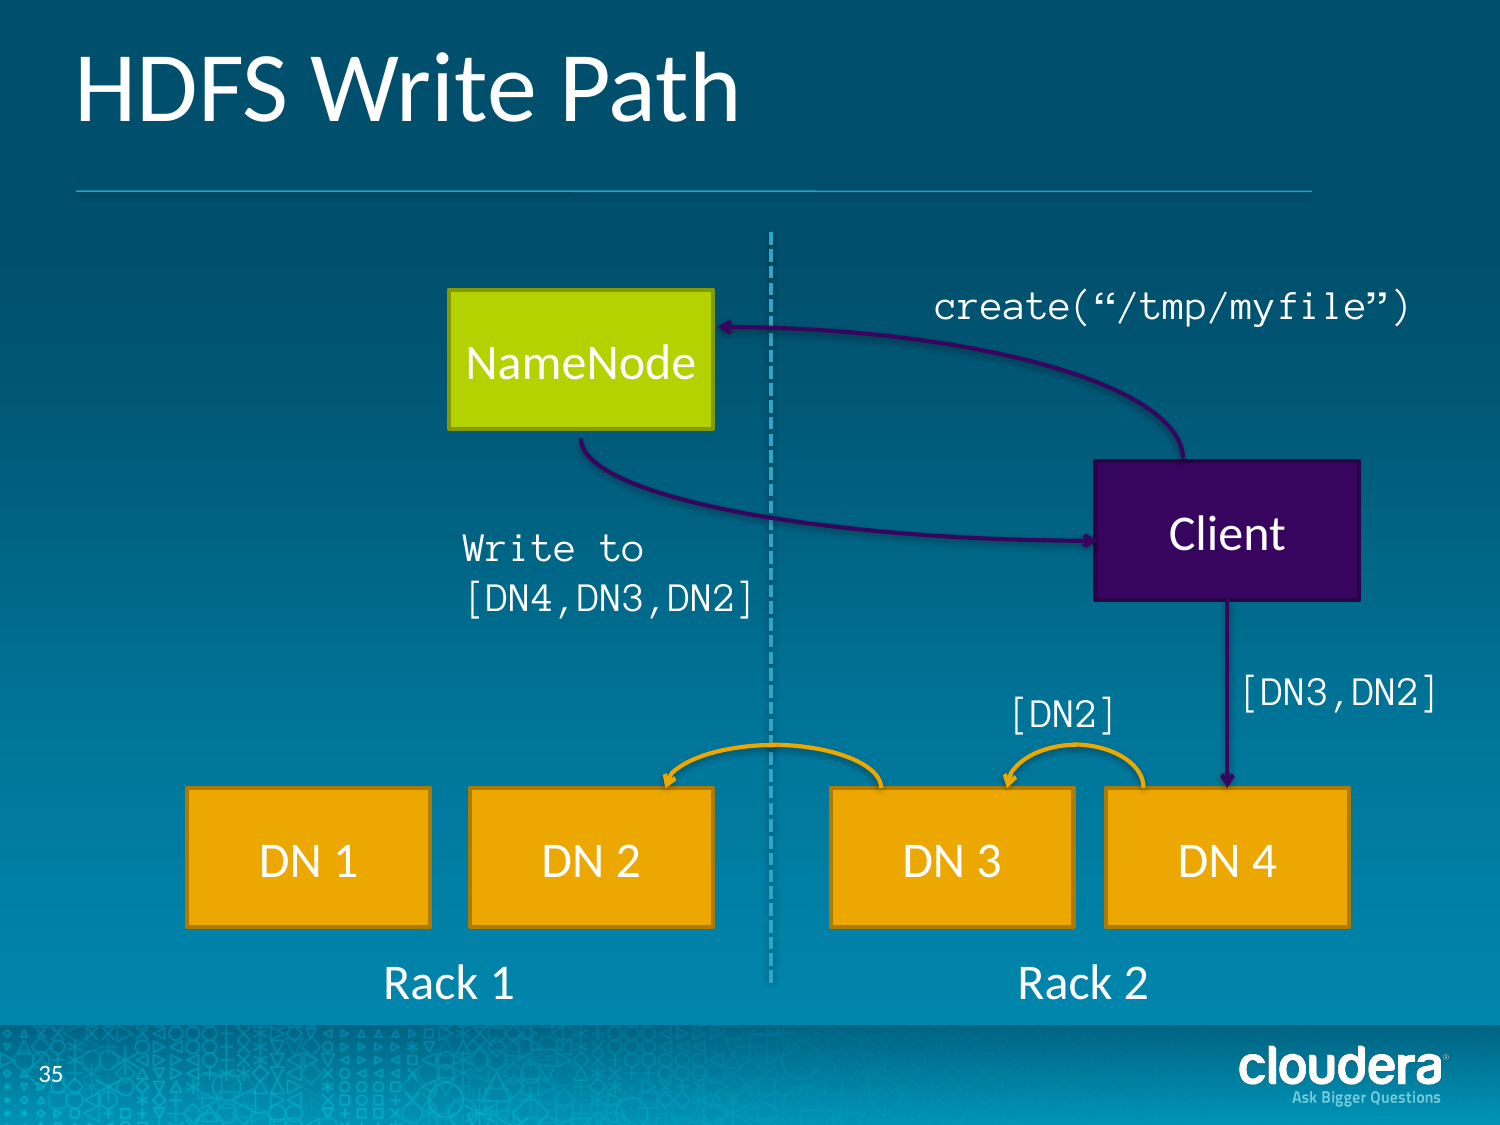

# HDFS Write Path
create(“/tmp/myfile”)
NameNode

Client
Write to [DN4,DN3,DN2]
[DN3,DN2]
[DN2]

DN 1
DN 2
DN 3
DN 4
Rack 2
Rack 1
35